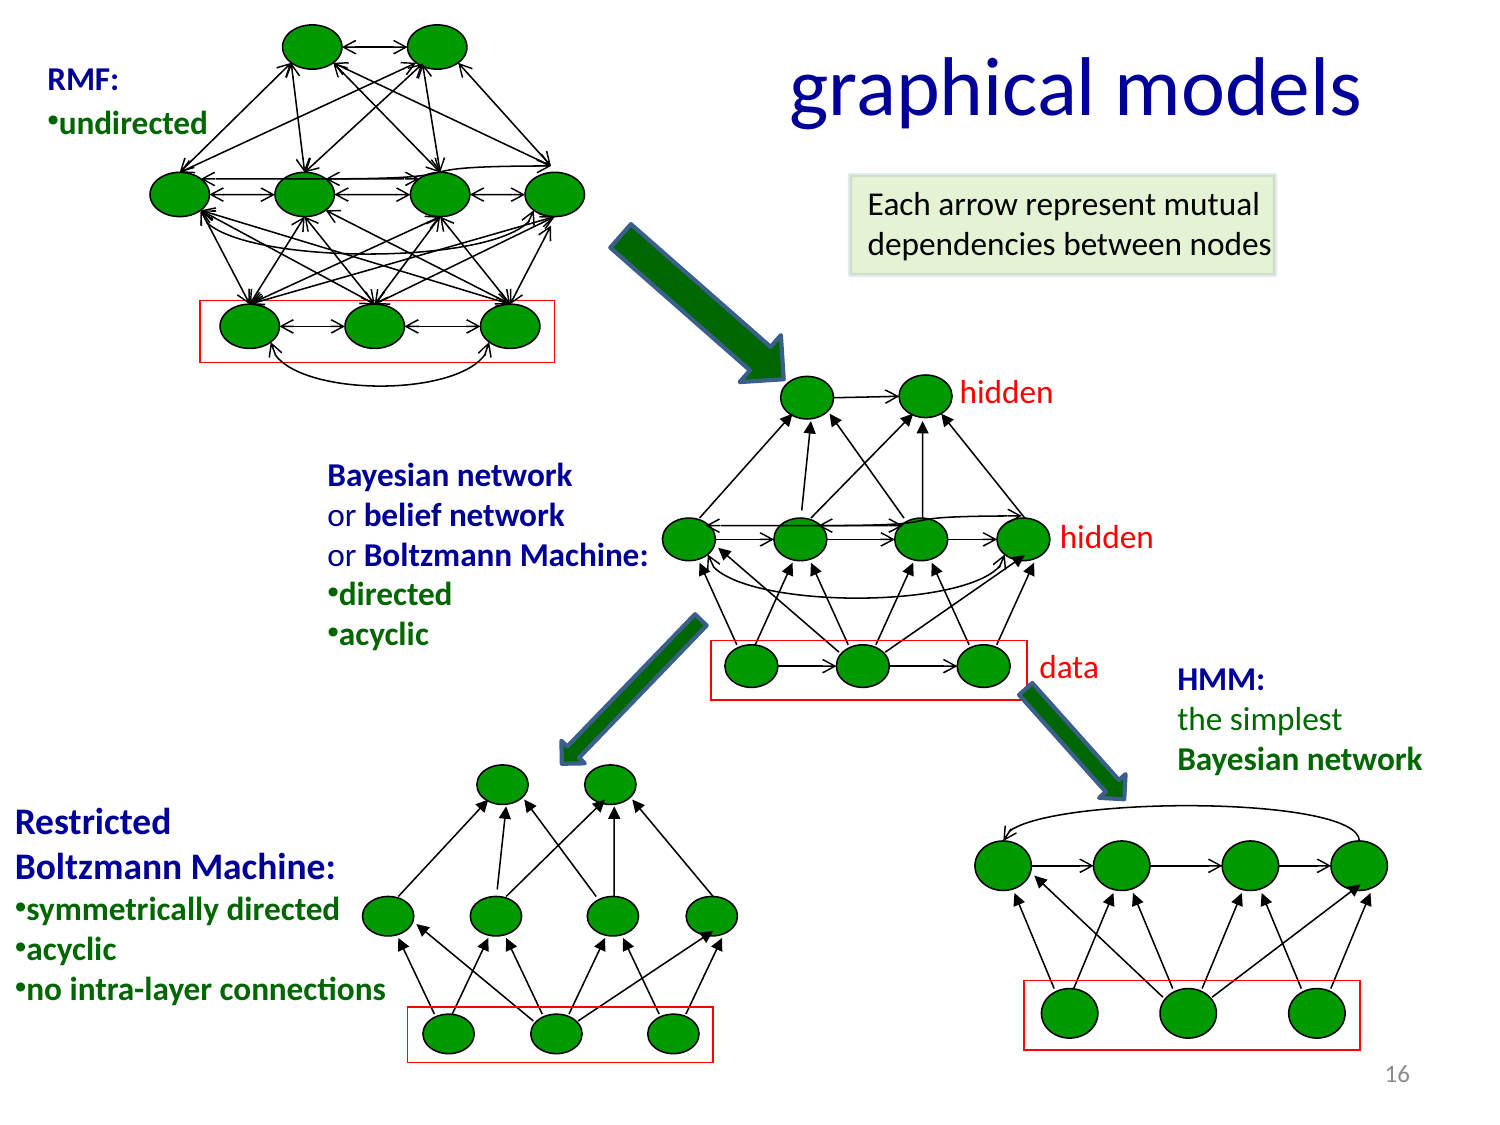

graphical models
RMF:
undirected

Each arrow represent mutual
dependencies between nodes

hidden

Bayesian network
or belief network
or Boltzmann Machine:
directed
acyclic
hidden
data
HMM:
the simplest
Bayesian network

Restricted
Boltzmann Machine:
symmetrically directed
acyclic
no intra-layer connections

16